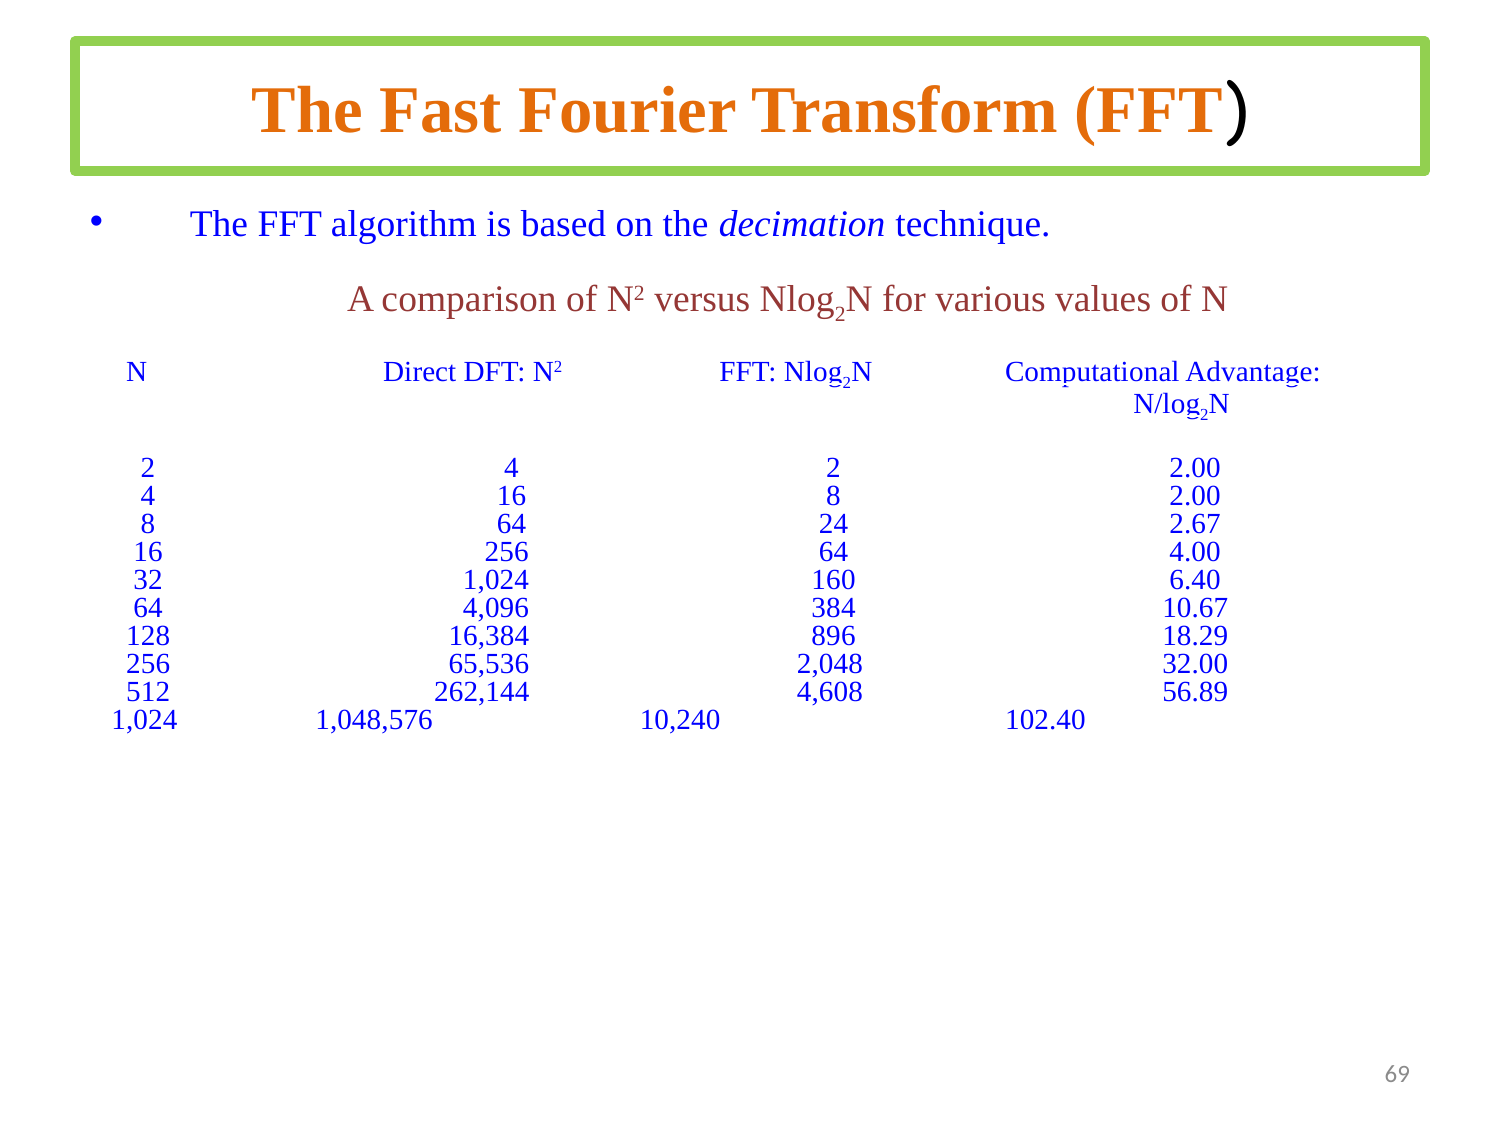

The Fast Fourier Transform (FFT)
The FFT algorithm is based on the decimation technique.

		 A comparison of N2 versus Nlog2N for various values of N

     N		      Direct DFT: N2	           FFT: Nlog2N	         Computational Advantage:
							      N/log2N

       2			  4		     2		           2.00
       4			 16		     8		           2.00
       8			 64		    24		           2.67
      16		                    256		    64		           4.00
      32		                 1,024		   160		           6.40
      64		                 4,096		   384		          10.67
     128		               16,384		   896		          18.29
     256		               65,536		 2,048		          32.00
     512		             262,144		 4,608		          56.89
   1,024                   1,048,576		10,240		         102.40

69